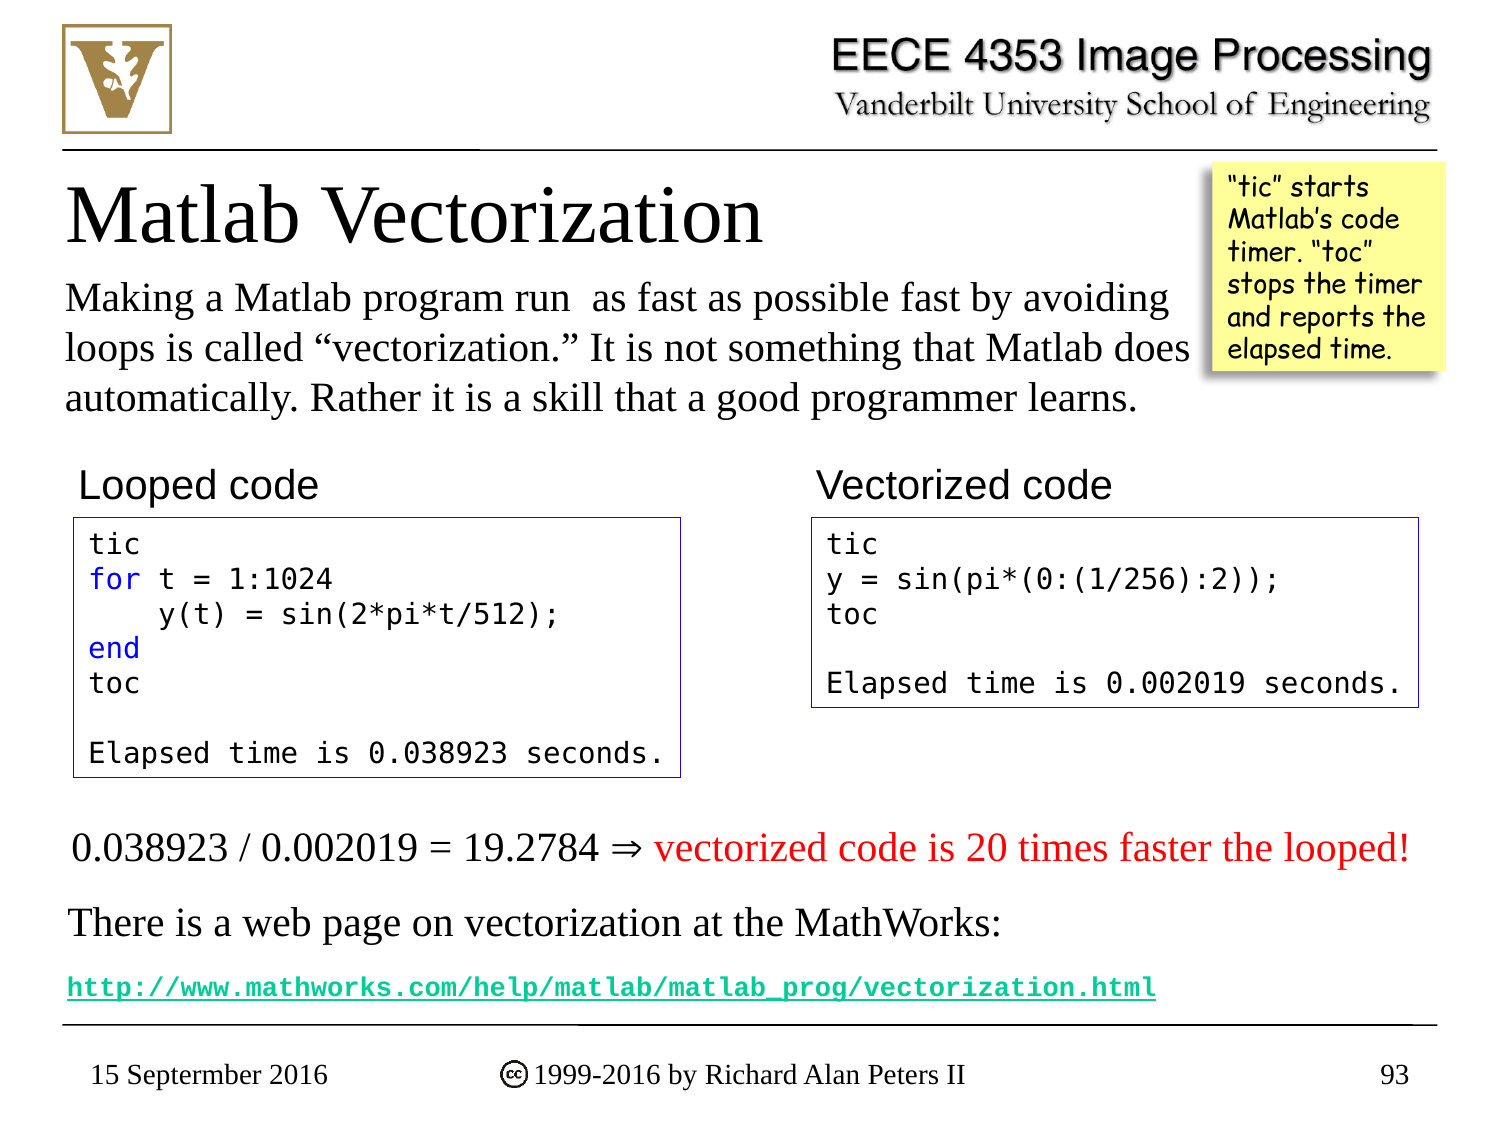

# Matlab Vectorization
“tic” starts Matlab’s code timer. “toc” stops the timer and reports the elapsed time.
Making a Matlab program run  as fast as possible fast by avoiding loops is called “vectorization.” It is not something that Matlab does automatically. Rather it is a skill that a good programmer learns.
Looped code
tic
for t = 1:1024
    y(t) = sin(2*pi*t/512);
end
toc

Elapsed time is 0.038923 seconds.
Vectorized code
tic
y = sin(pi*(0:(1/256):2));
toc

Elapsed time is 0.002019 seconds.
0.038923 / 0.002019 = 19.2784 ⇒ vectorized code is 20 times faster the looped!
There is a web page on vectorization at the MathWorks:
http://www.mathworks.com/help/matlab/matlab_prog/vectorization.html
15 Septermber 2016
1999-2016 by Richard Alan Peters II
93